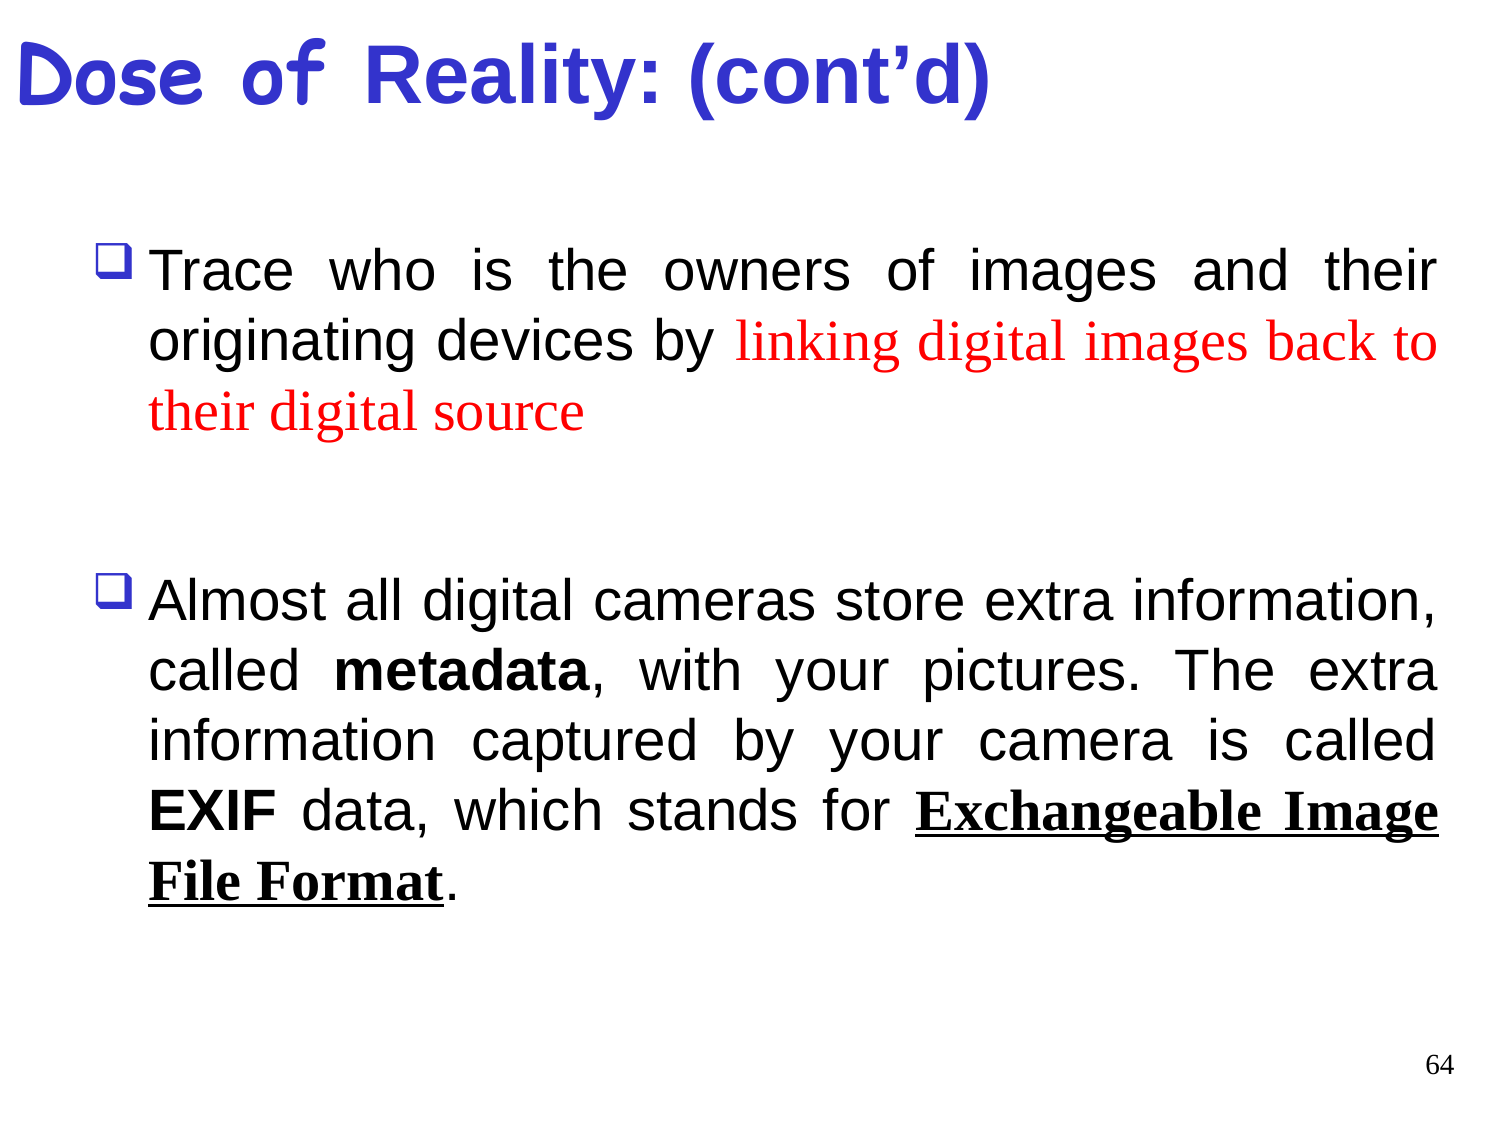

Dose of Reality: (cont’d)
Trace who is the owners of images and their originating devices by linking digital images back to their digital source

Almost all digital cameras store extra information, called metadata, with your pictures. The extra information captured by your camera is called EXIF data, which stands for Exchangeable Image File Format.
64